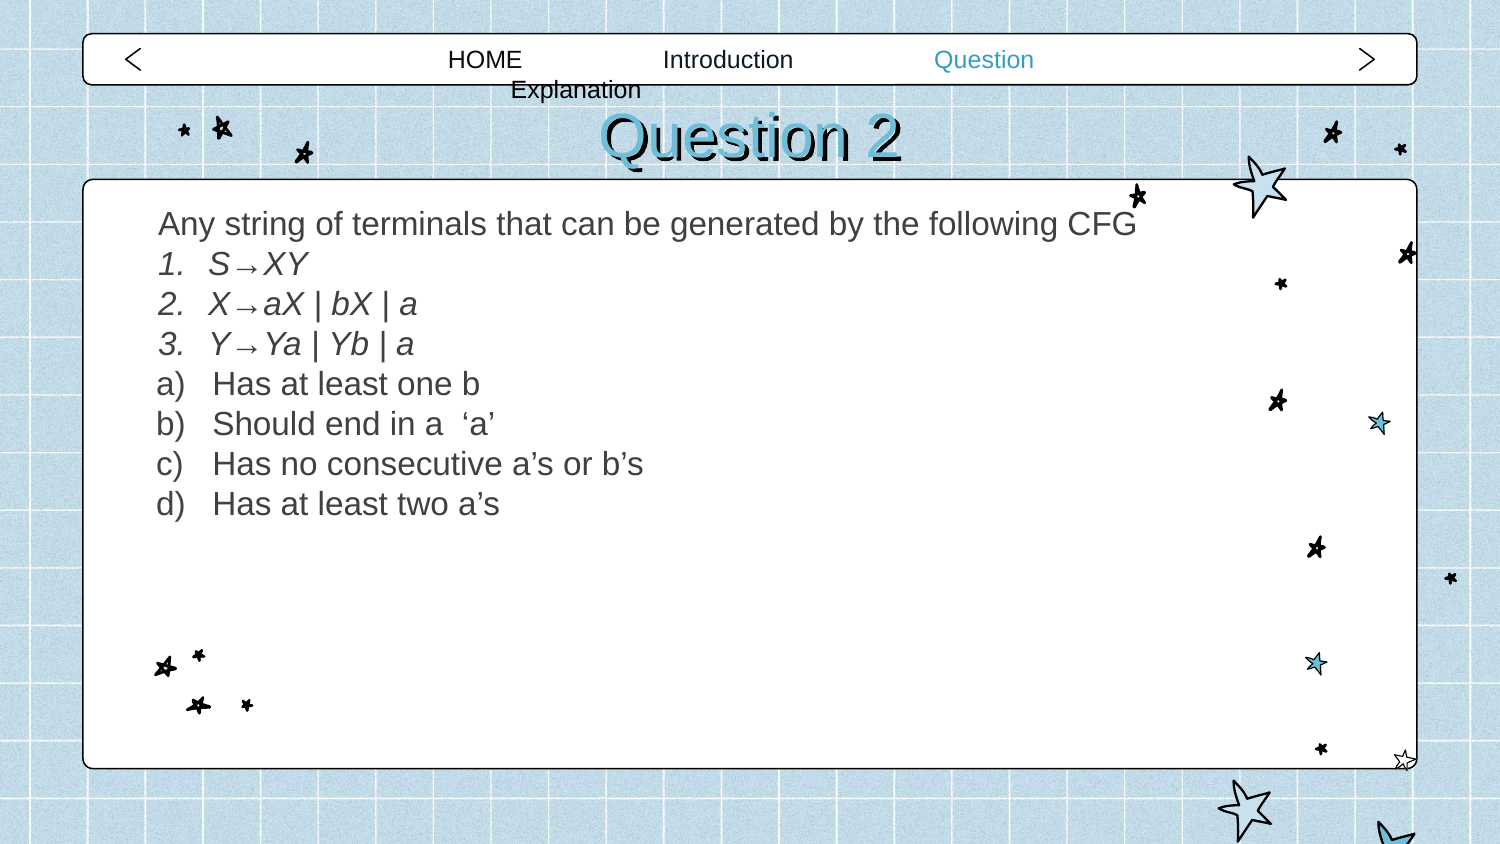

HOME                    Introduction                    Question                    Explanation

# Question 2

Any string of terminals that can be generated by the following CFG
S→XY
X→aX | bX | a
Y→Ya | Yb | a
Has at least one b
Should end in a  ‘a’
Has no consecutive a’s or b’s
Has at least two a’s